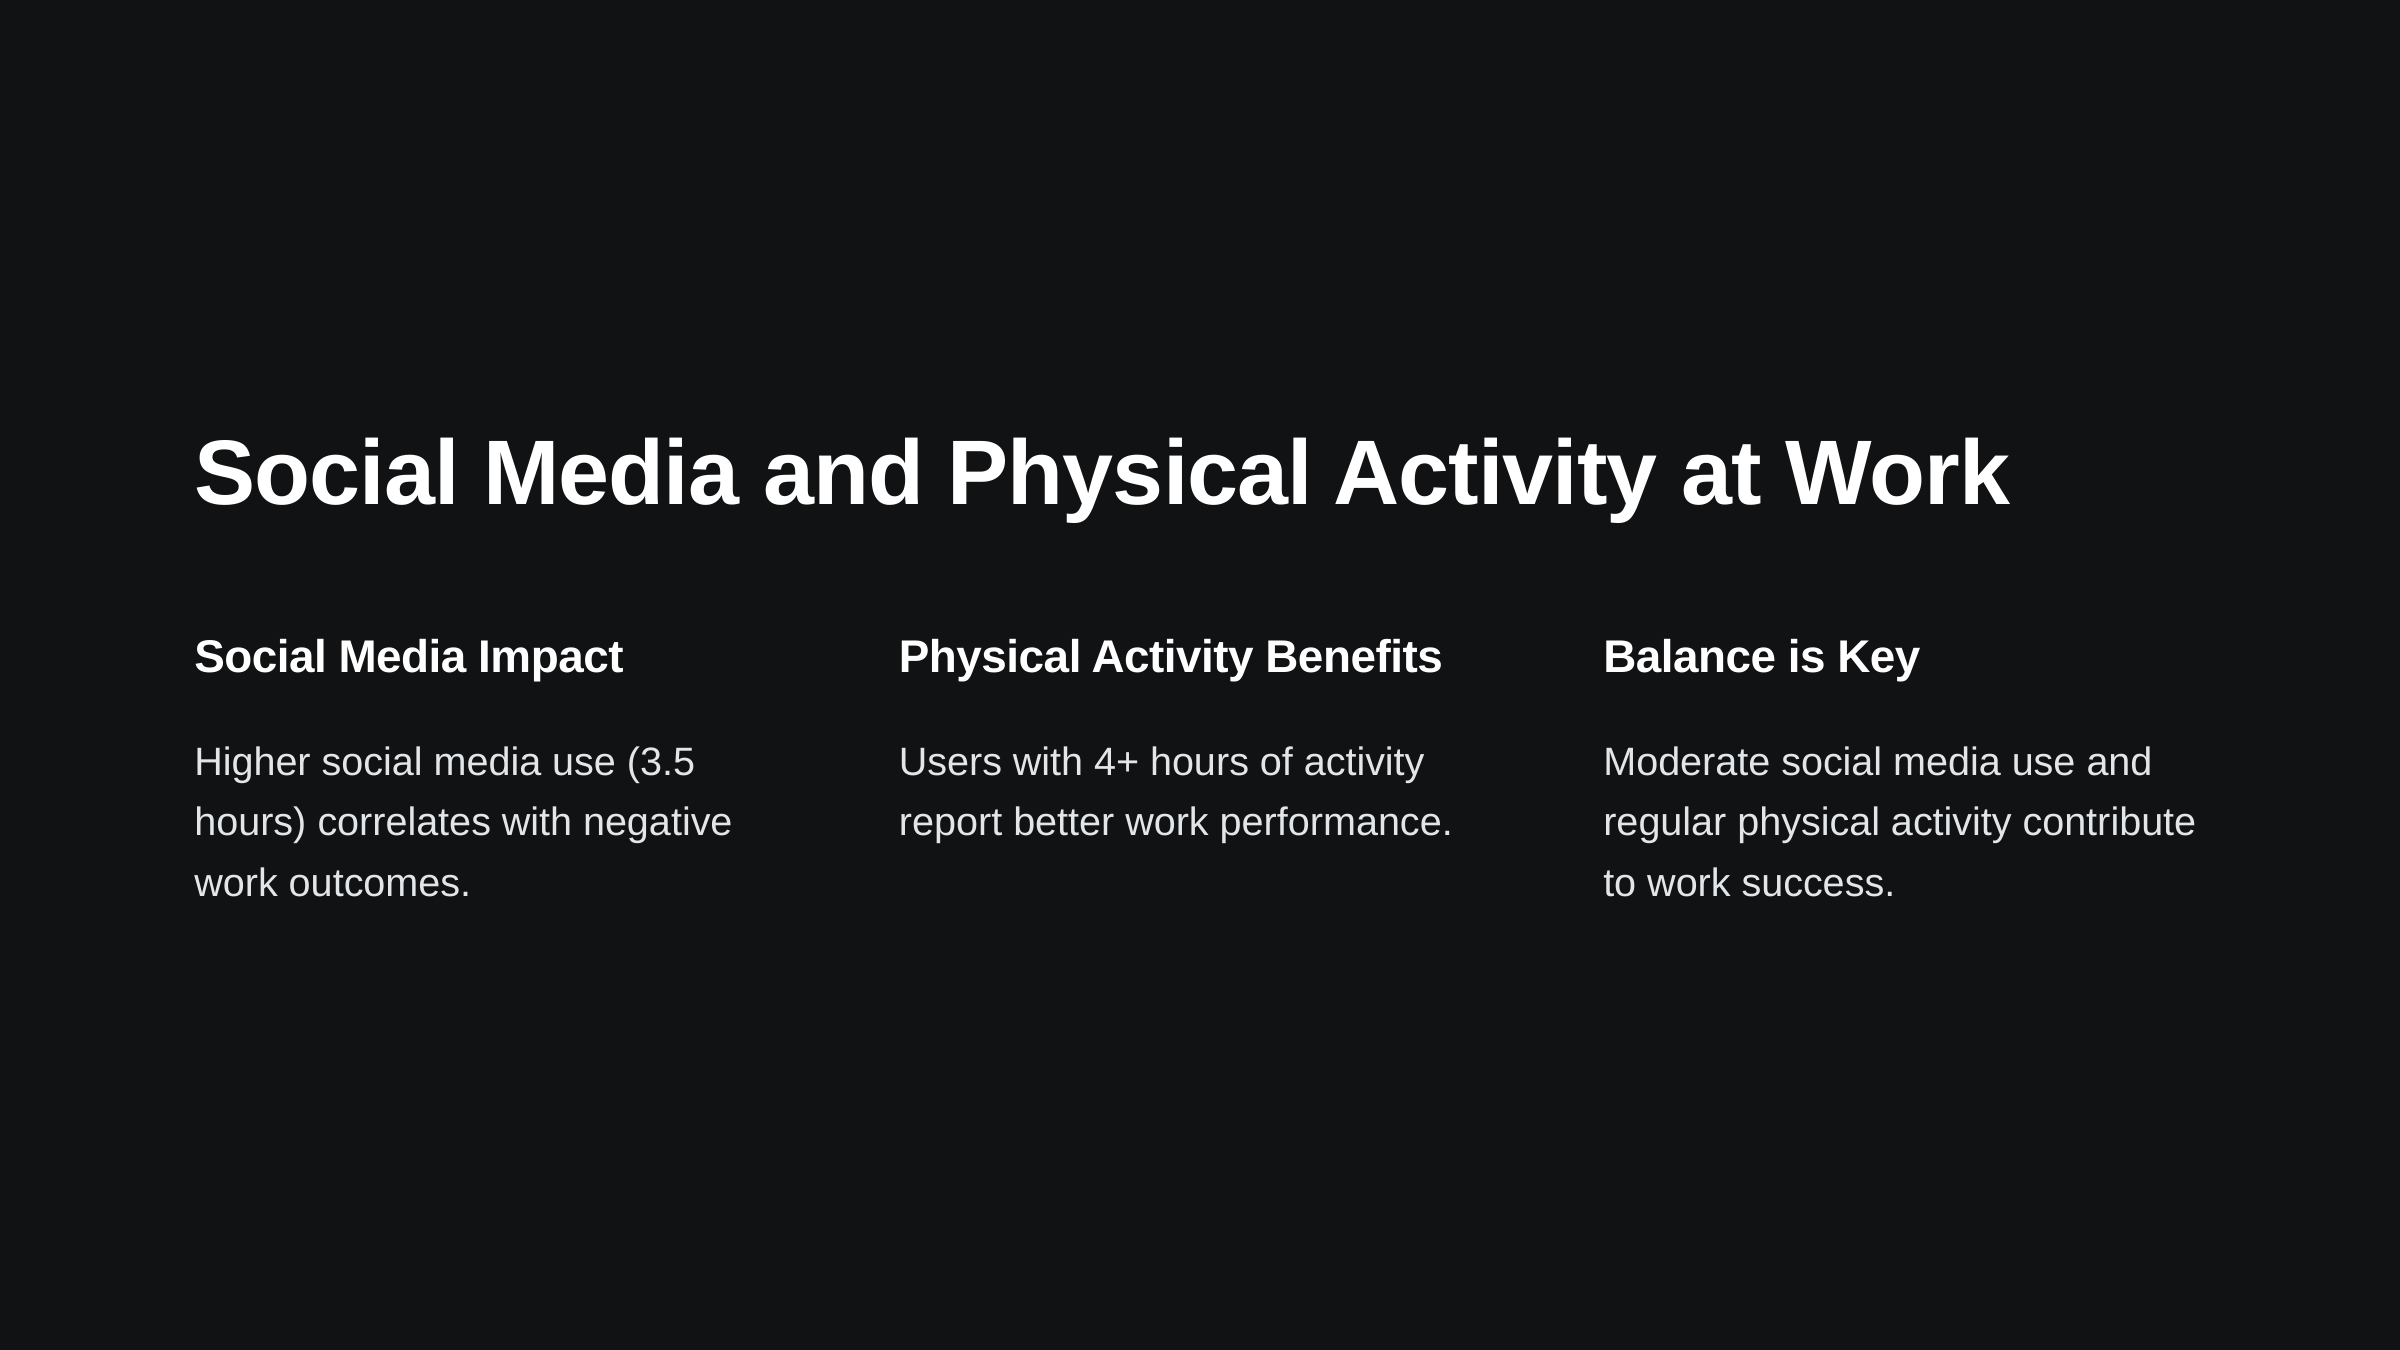

Social Media and Physical Activity at Work
Social Media Impact
Physical Activity Benefits
Balance is Key
Higher social media use (3.5 hours) correlates with negative work outcomes.
Users with 4+ hours of activity report better work performance.
Moderate social media use and regular physical activity contribute to work success.